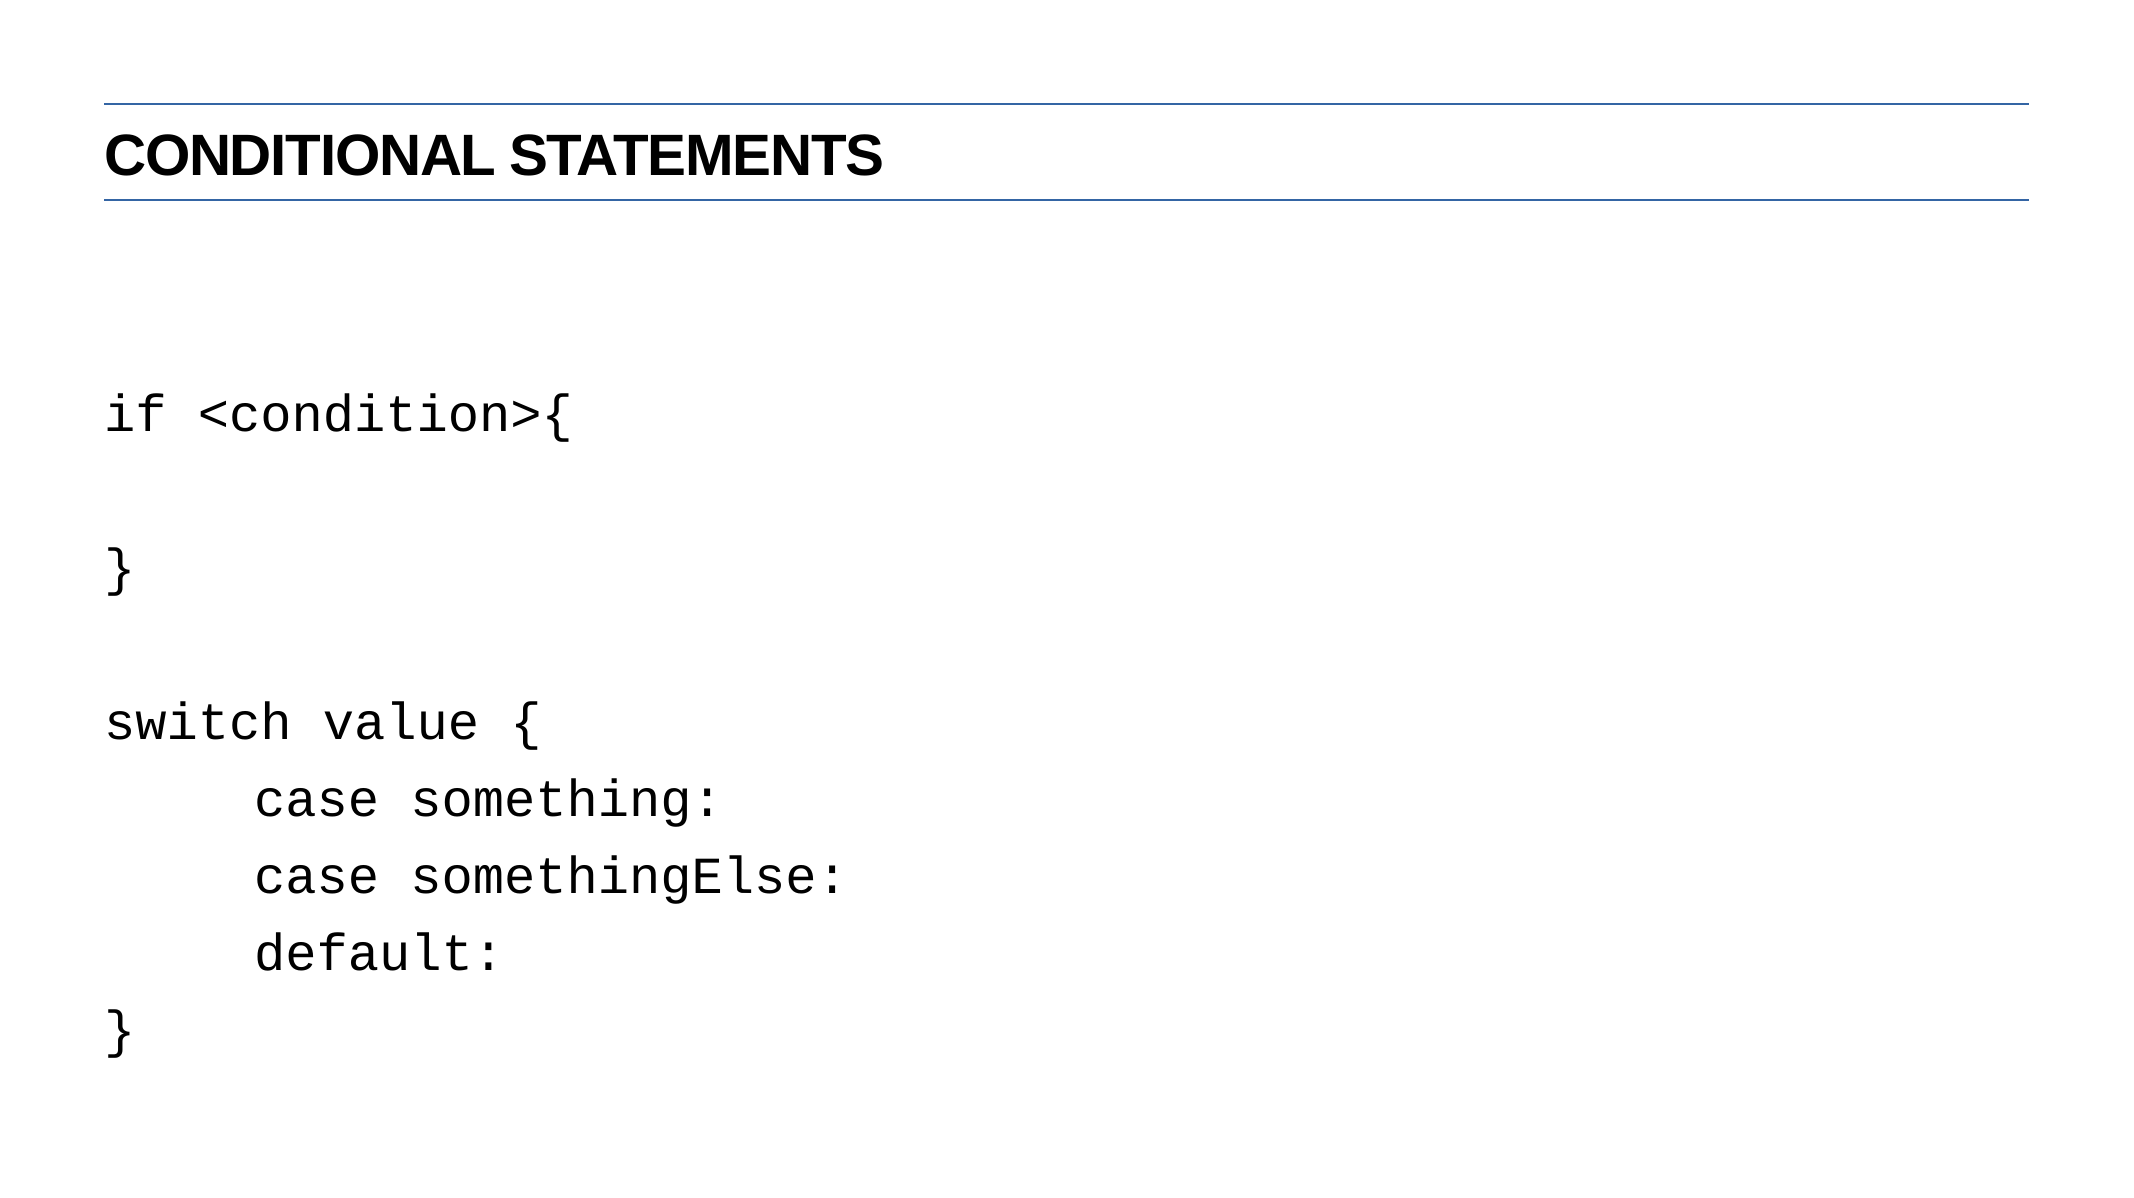

Conditional statements

if <condition>{

}

switch value {
	case something:
	case somethingElse:
	default:
}